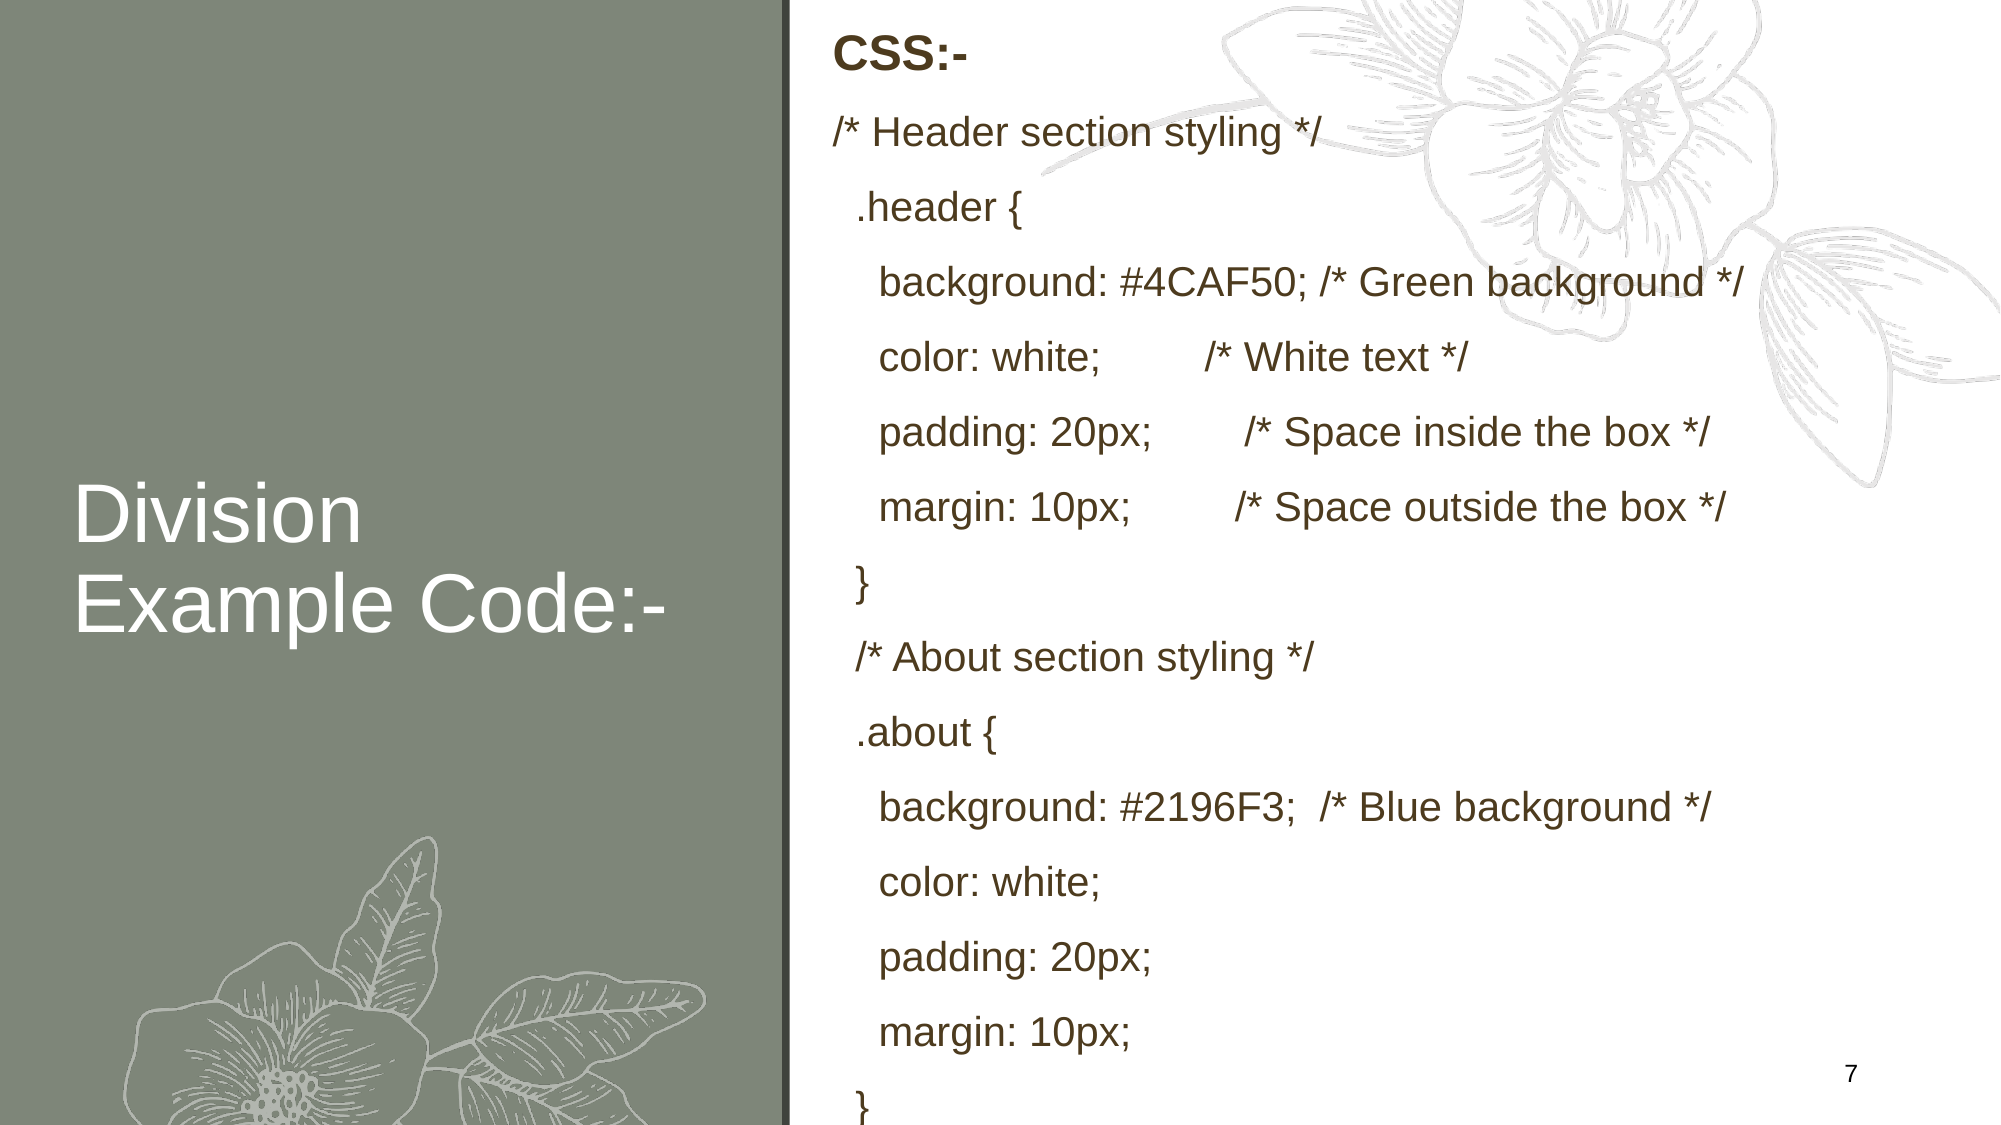

CSS:-
/* Header section styling */
  .header {
    background: #4CAF50; /* Green background */
    color: white;         /* White text */
    padding: 20px;        /* Space inside the box */
    margin: 10px;         /* Space outside the box */
  }
  /* About section styling */
  .about {
    background: #2196F3;  /* Blue background */
    color: white;
    padding: 20px;
    margin: 10px;
  }
# Division Example Code:-
7